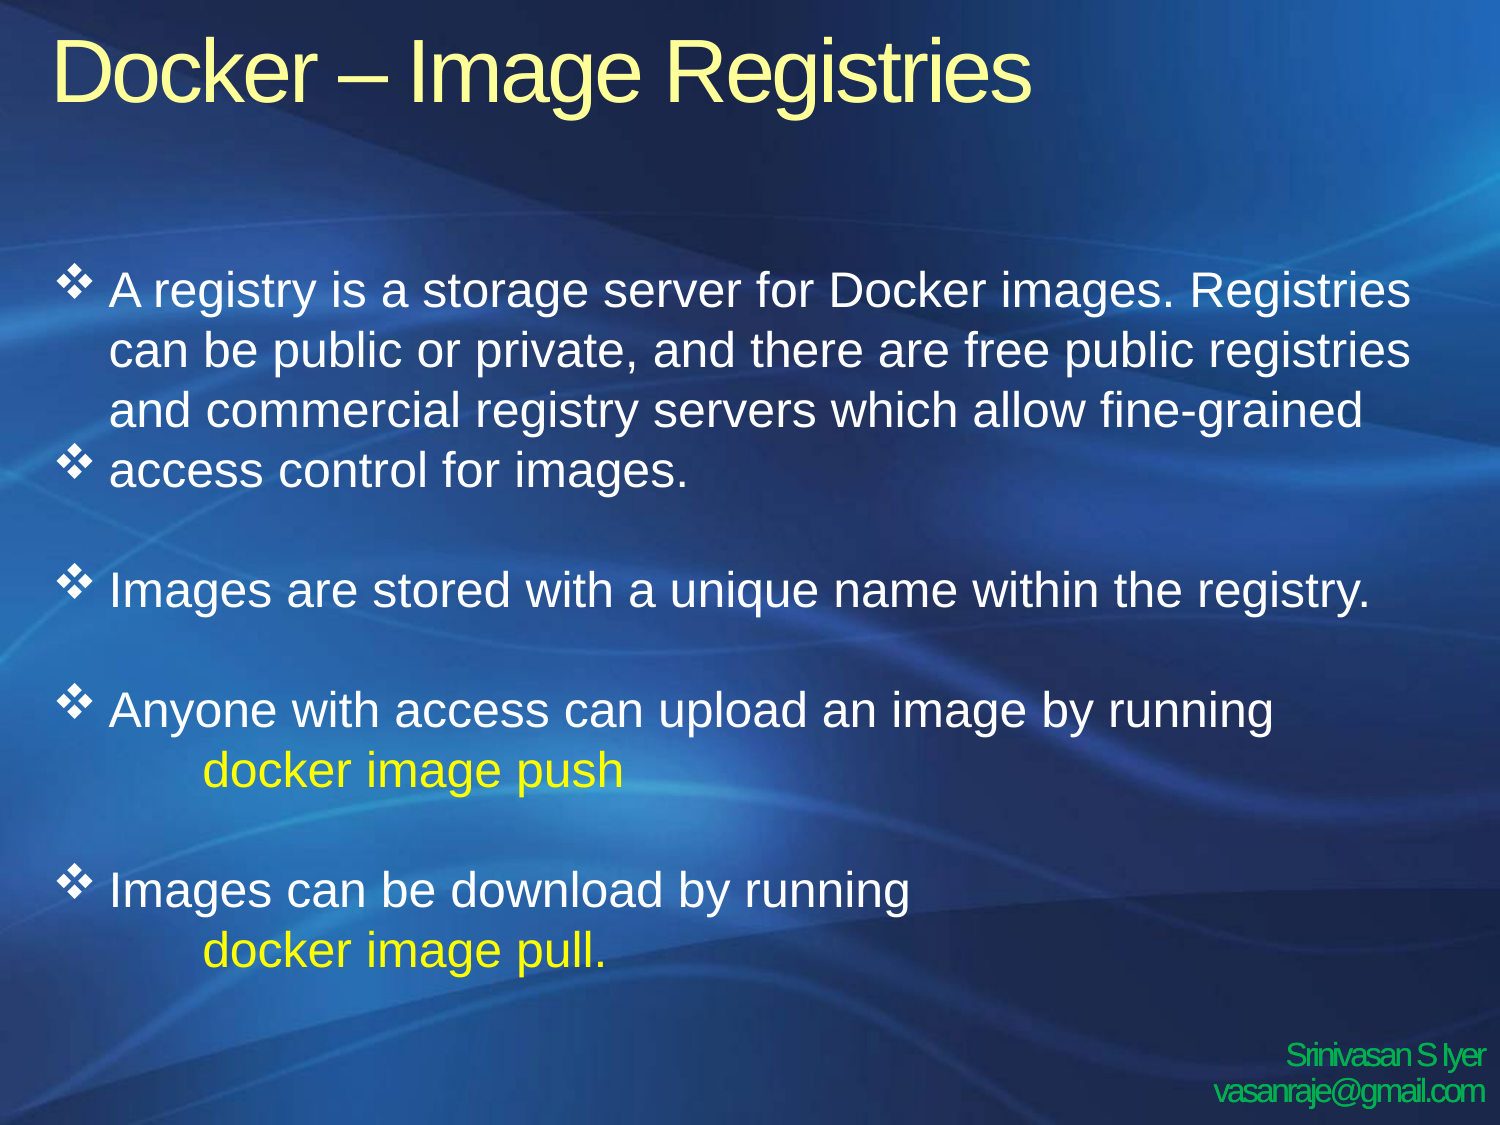

Docker – Image Registries
A registry is a storage server for Docker images. Registries can be public or private, and there are free public registries and commercial registry servers which allow fine-grained
access control for images.

Images are stored with a unique name within the registry.

Anyone with access can upload an image by running
docker image push

Images can be download by running
docker image pull.